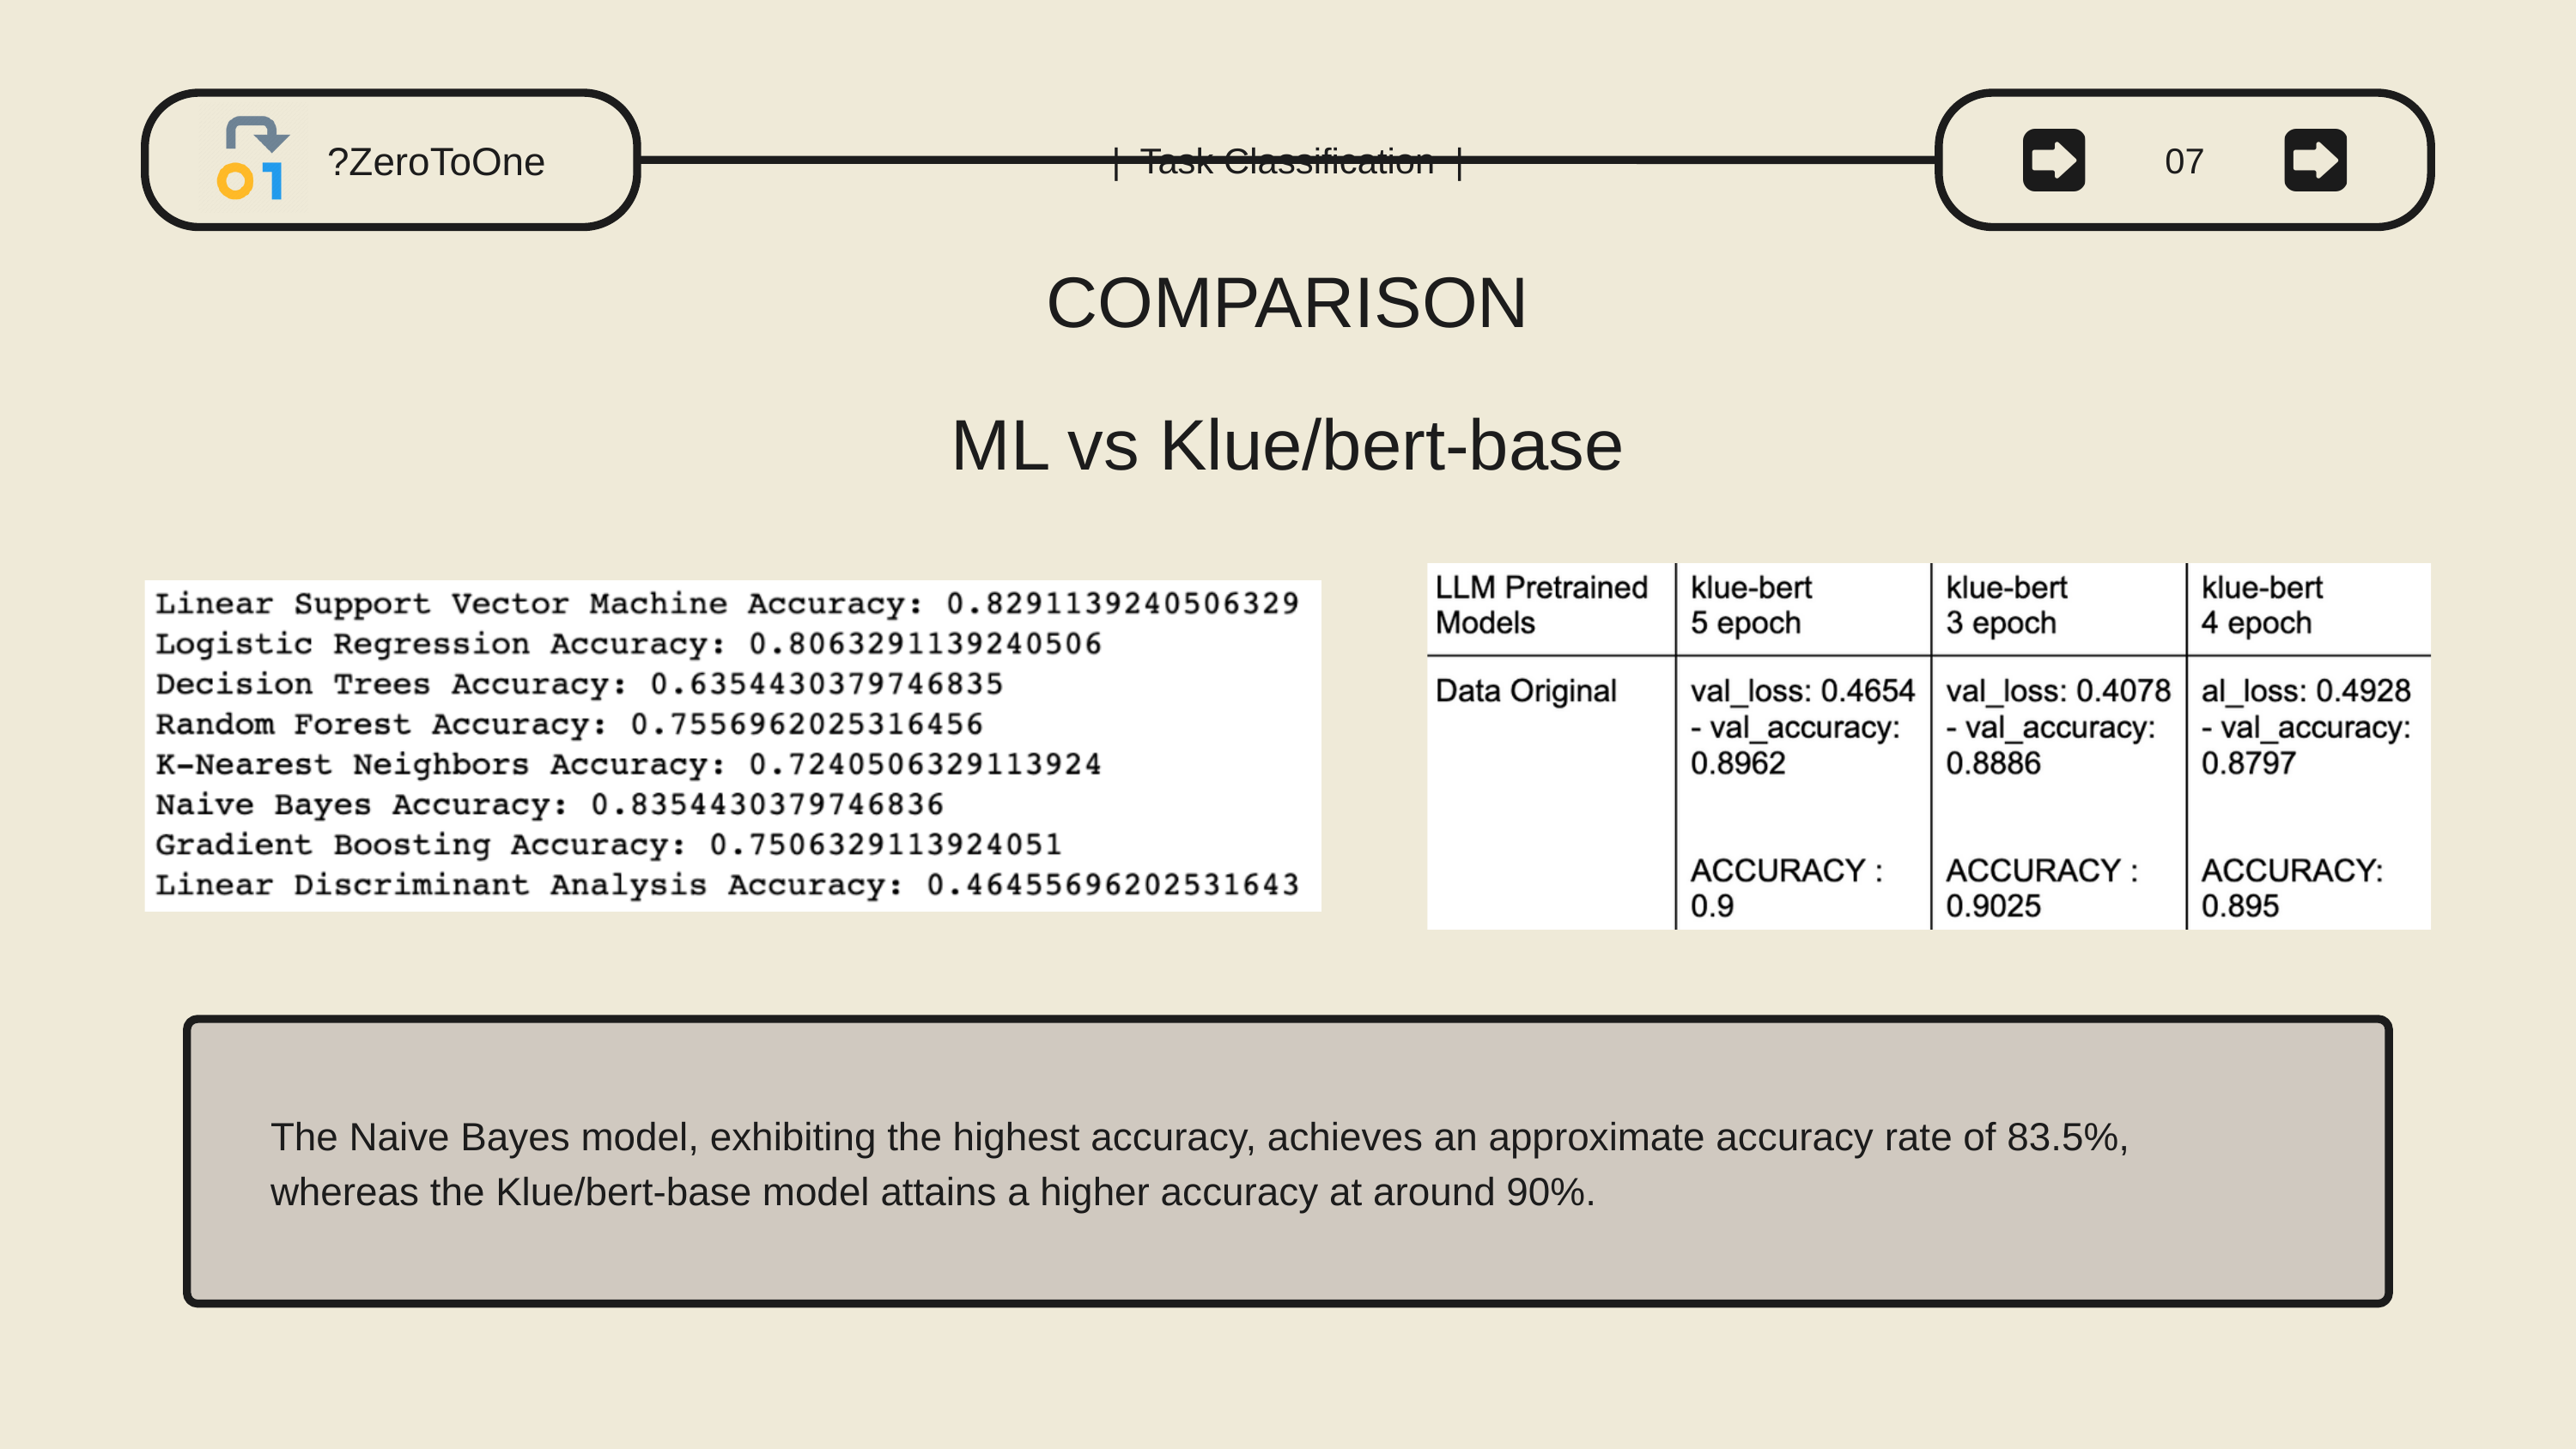

?ZeroToOne
|  Task Classification  |
08
07

COMPARISON

ML vs Klue/bert-base

The Naive Bayes model, exhibiting the highest accuracy, achieves an approximate accuracy rate of 83.5%,
whereas the Klue/bert-base model attains a higher accuracy at around 90%.